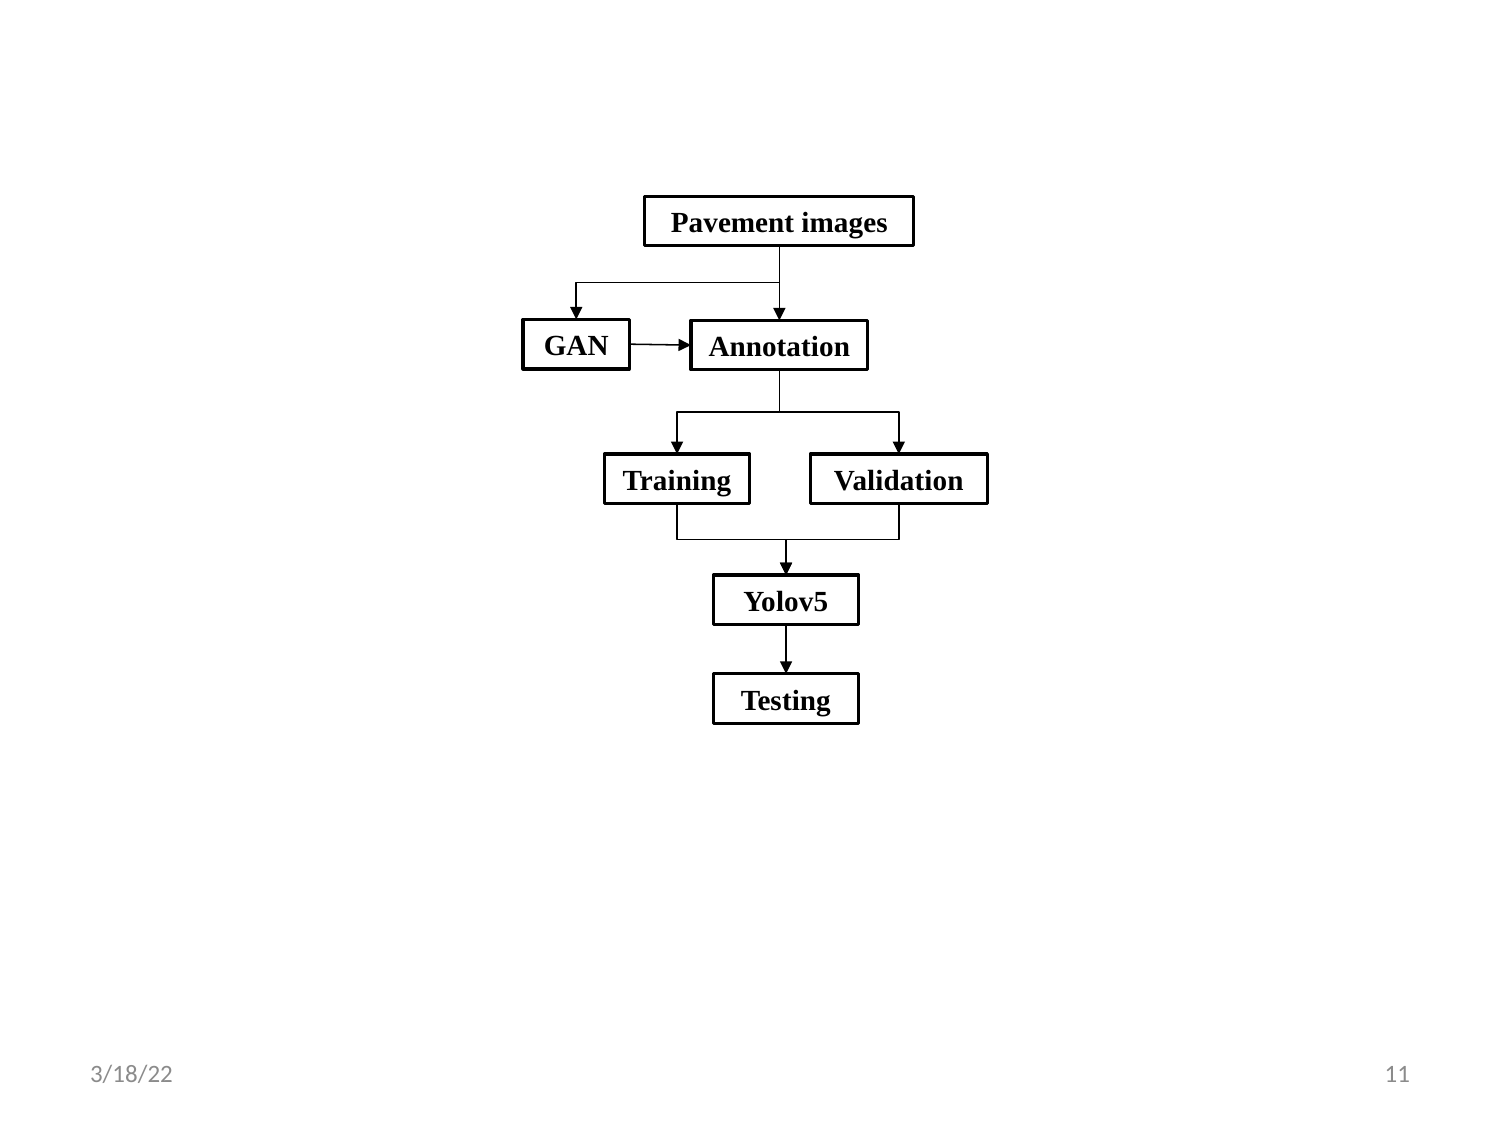

Pavement images
GAN
Annotation
Training
Validation
Yolov5
Testing
3/18/22

11